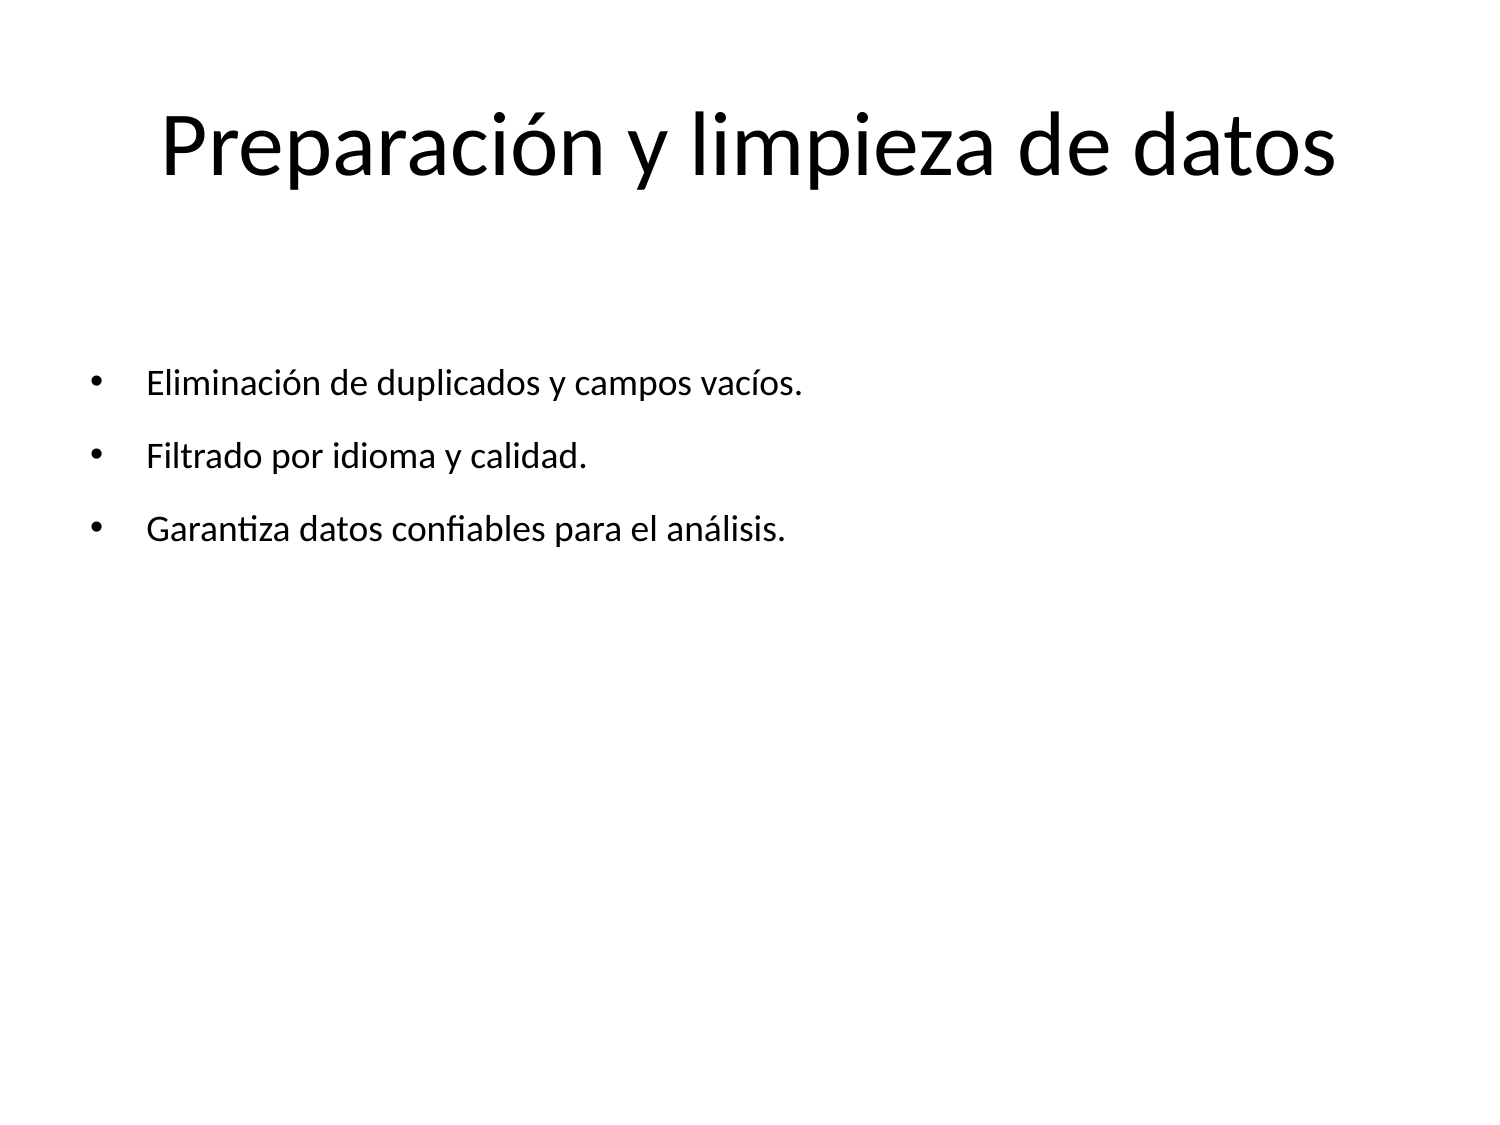

# Preparación y limpieza de datos

Eliminación de duplicados y campos vacíos.
Filtrado por idioma y calidad.
Garantiza datos confiables para el análisis.